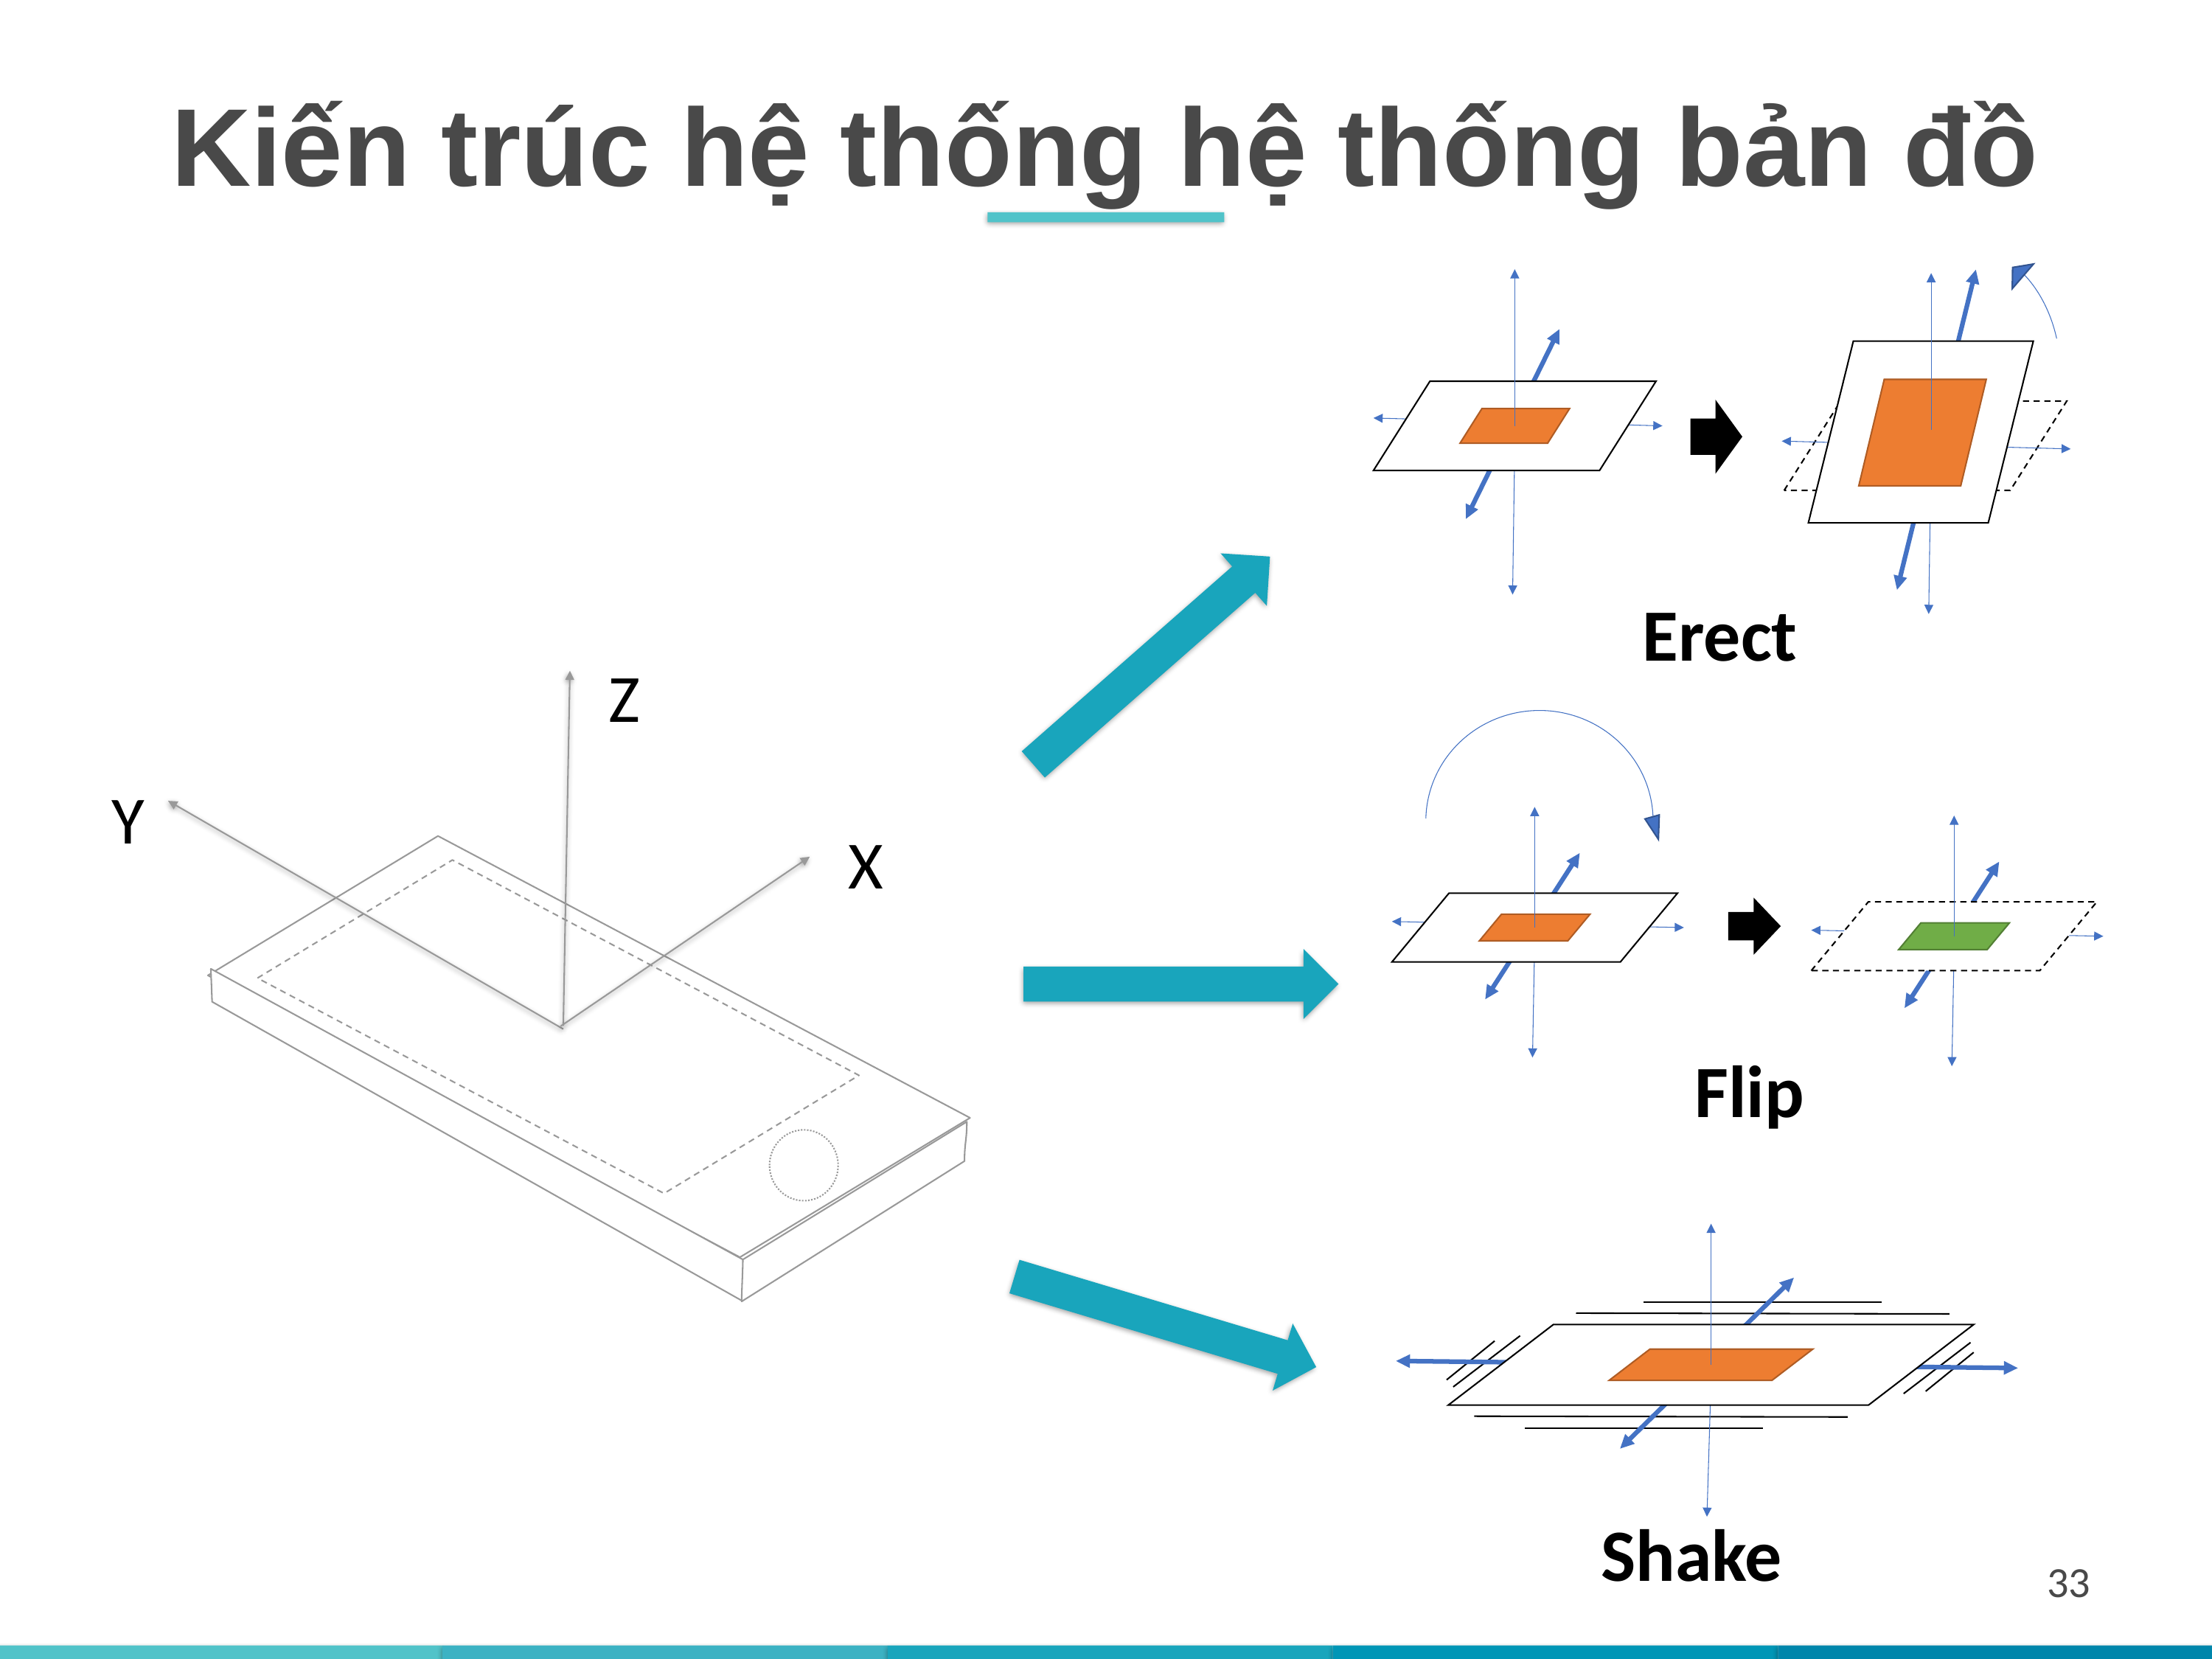

Kiến trúc hệ thống hệ thống bản đồ

Erect
Z
X

Y

Flip

Shake

33